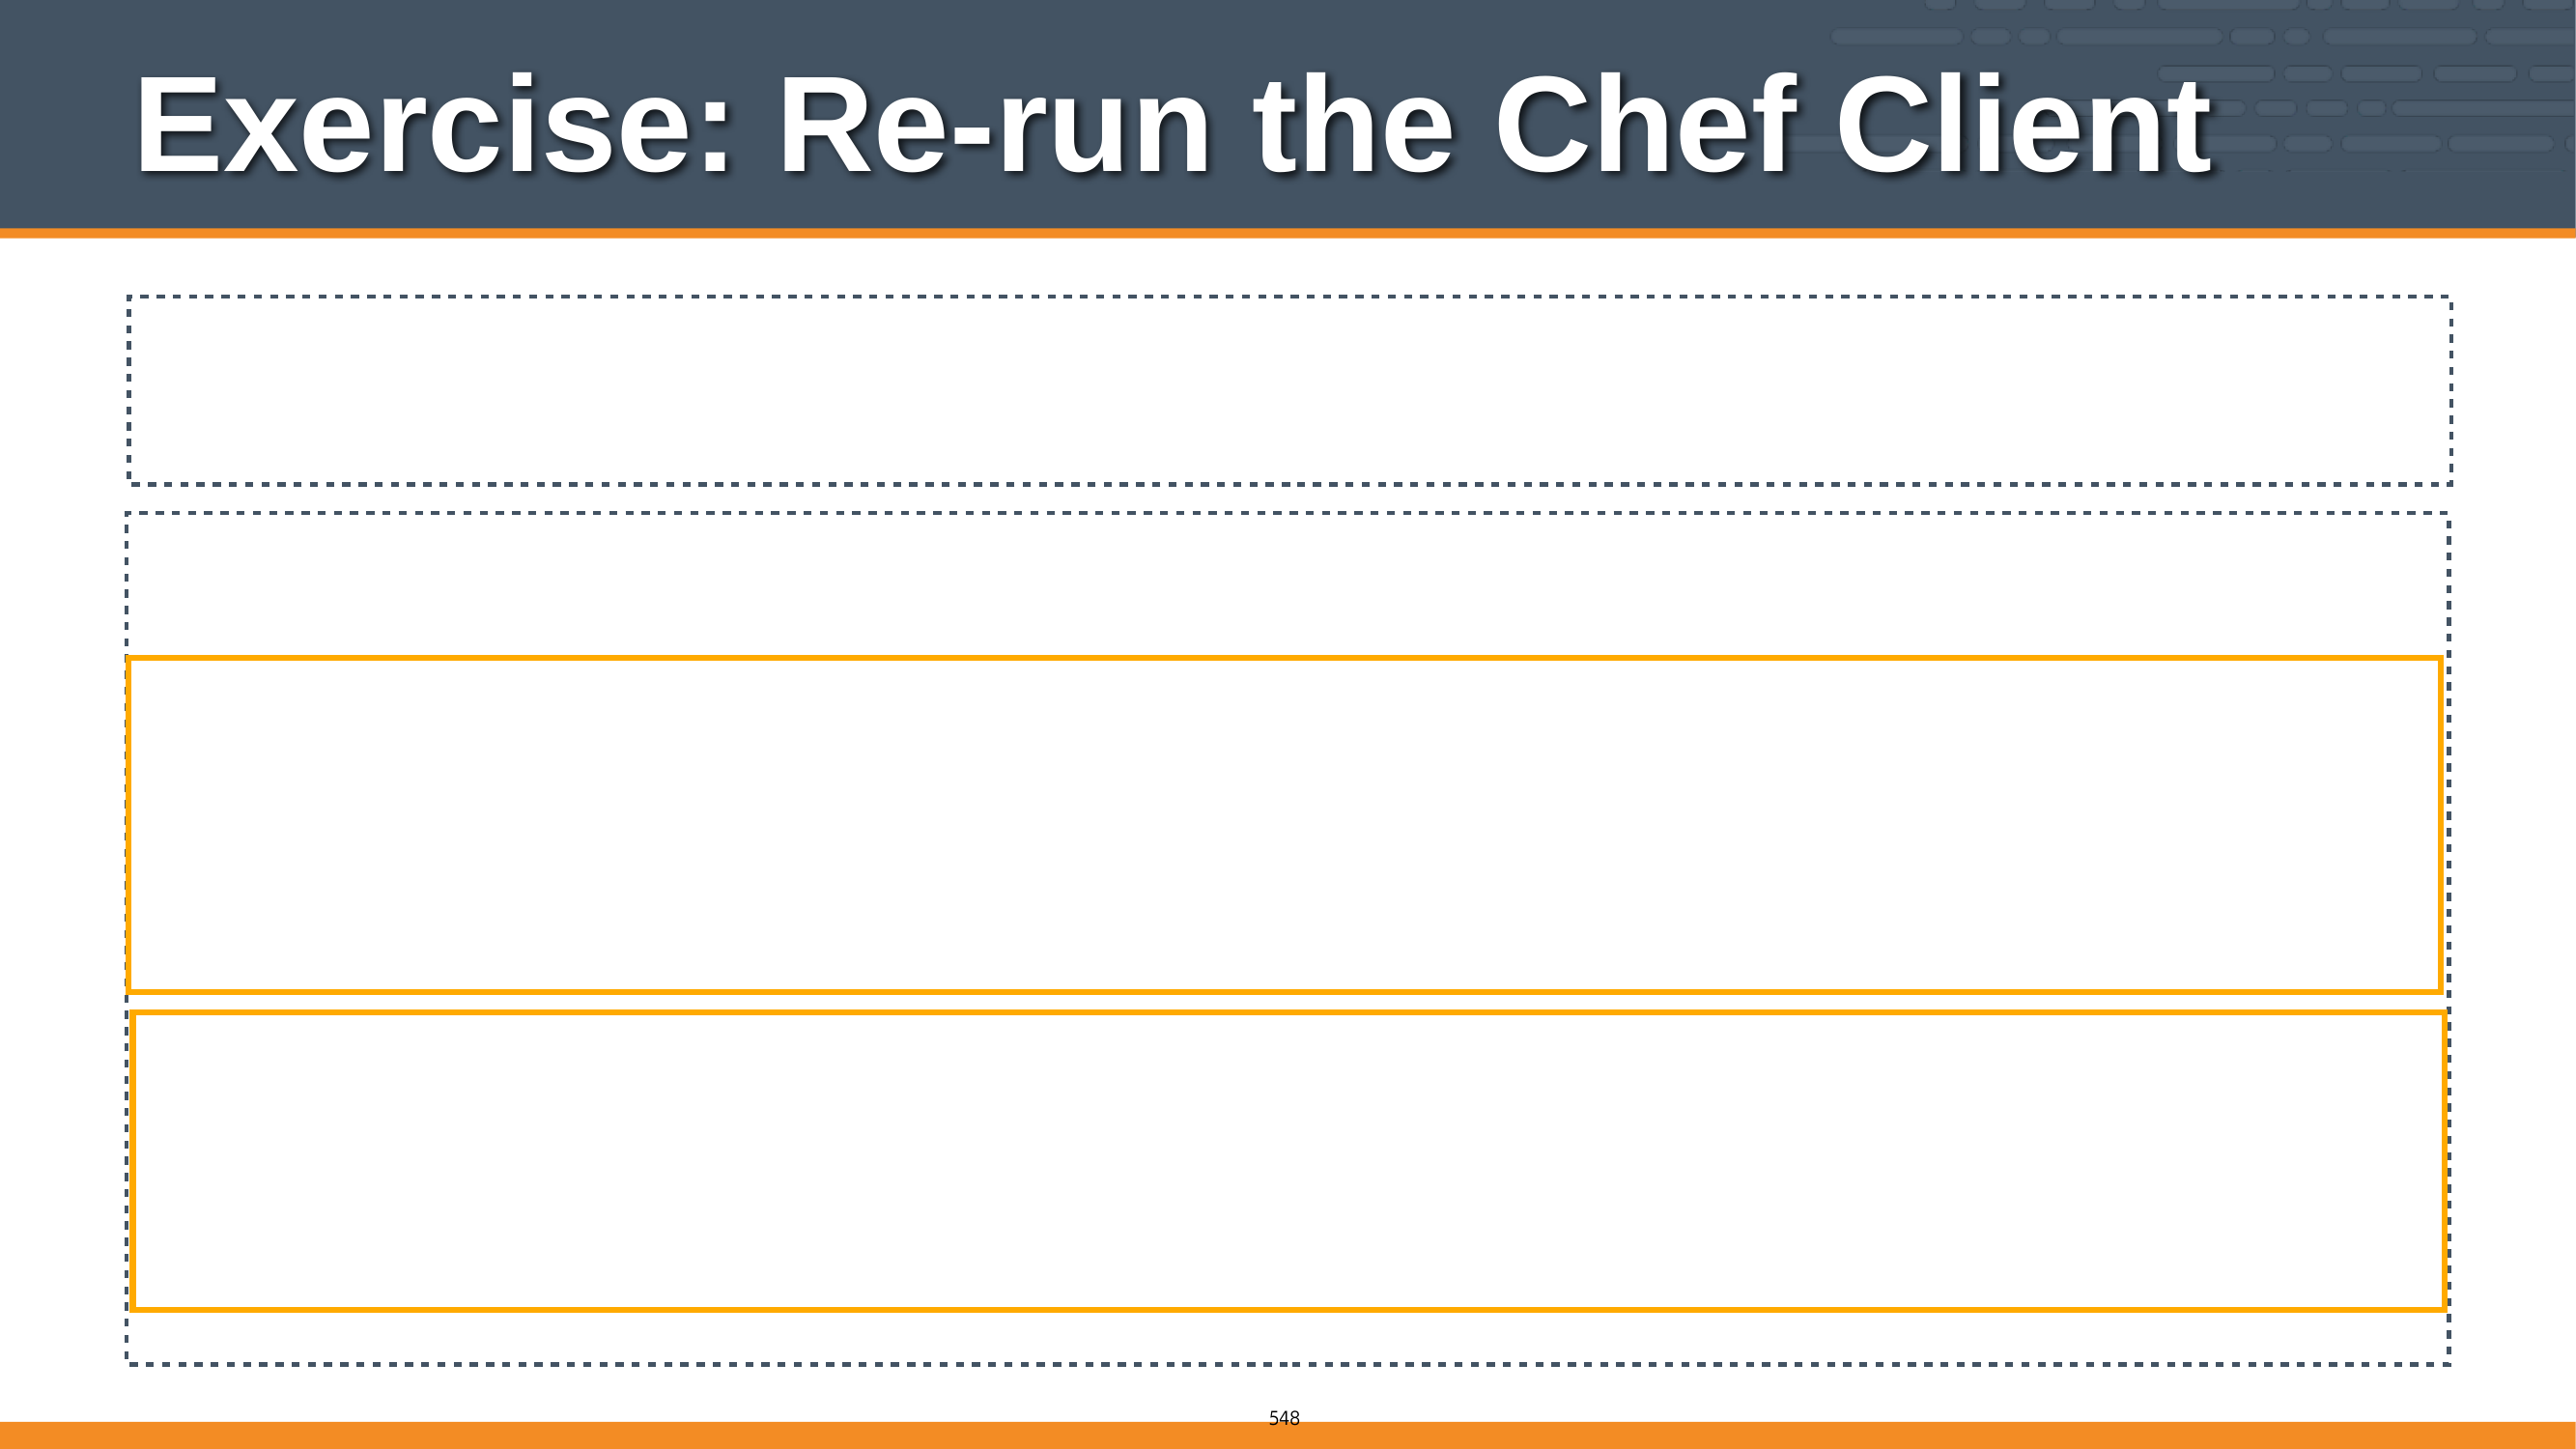

# Exercise: Re-run the Chef Client
chef@node1$ sudo chef-client
INFO: Loading cookbooks [apache, motd, pci, users]
Synchronizing Cookbooks:
...
Recipe: motd::default
  * template[/etc/motd] action create[2014-01-07T08:40:00-05:00] INFO: Processing template[/etc/motd] action create (motd::default line 9)
[2014-01-07T08:40:00-05:00] INFO: template[/etc/motd] backed up to /var/chef/backup/etc/motd.chef-20140107084000.070961
[2014-01-07T08:40:00-05:00] INFO: template[/etc/motd] updated file contents /etc/motd

    - update content in file /etc/motd from d36e1f to 62ebb9
        (current file is binary, diff output suppressed)
...
  * cookbook_file[/var/www/index.html] action create[2014-01-07T08:40:05-05:00] INFO: Processing cookbook_file[/var/www/index.html] action create (apache::default line 18)
 (up to date)
[2014-01-07T08:40:06-05:00] INFO: Chef Run complete in 8.048307322 seconds
[2014-01-07T08:40:06-05:00] INFO: Removing cookbooks/apache/templates/default/index.html.erb from the cache; it is no longer needed by chef-client.
[2014-01-07T08:40:06-05:00] INFO: Removing cookbooks/apache/templates/default/custom.erb from the cache; it is no longer needed by chef-client.

548